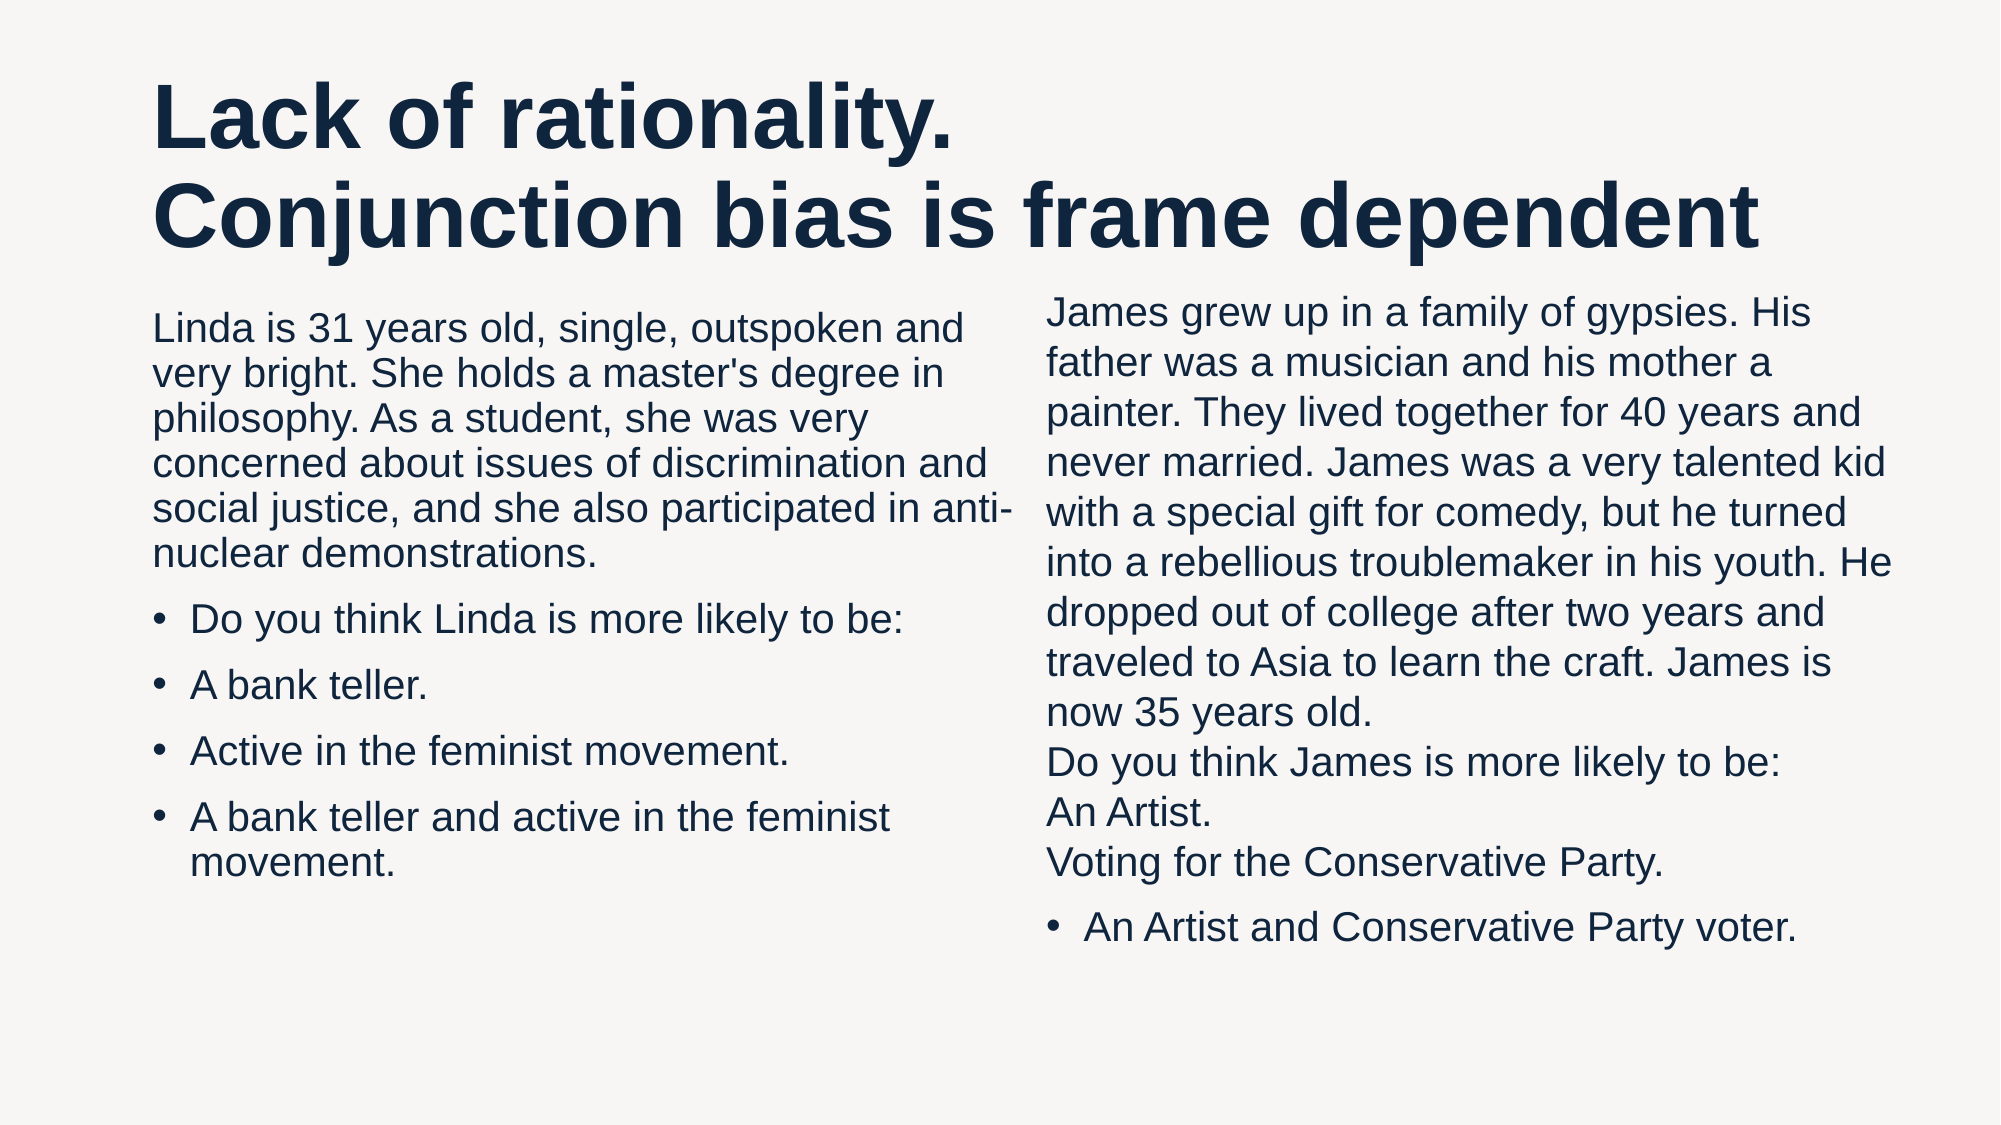

# Lack of rationality. Conjunction bias is frame dependent
James grew up in a family of gypsies. His father was a musician and his mother a painter. They lived together for 40 years and never married. James was a very talented kid with a special gift for comedy, but he turned into a rebellious troublemaker in his youth. He dropped out of college after two years and traveled to Asia to learn the craft. James is now 35 years old.
Do you think James is more likely to be:
An Artist.
Voting for the Conservative Party.
An Artist and Conservative Party voter.
Linda is 31 years old, single, outspoken and very bright. She holds a master's degree in philosophy. As a student, she was very concerned about issues of discrimination and social justice, and she also participated in anti-nuclear demonstrations.
Do you think Linda is more likely to be:
A bank teller.
Active in the feminist movement.
A bank teller and active in the feminist movement.